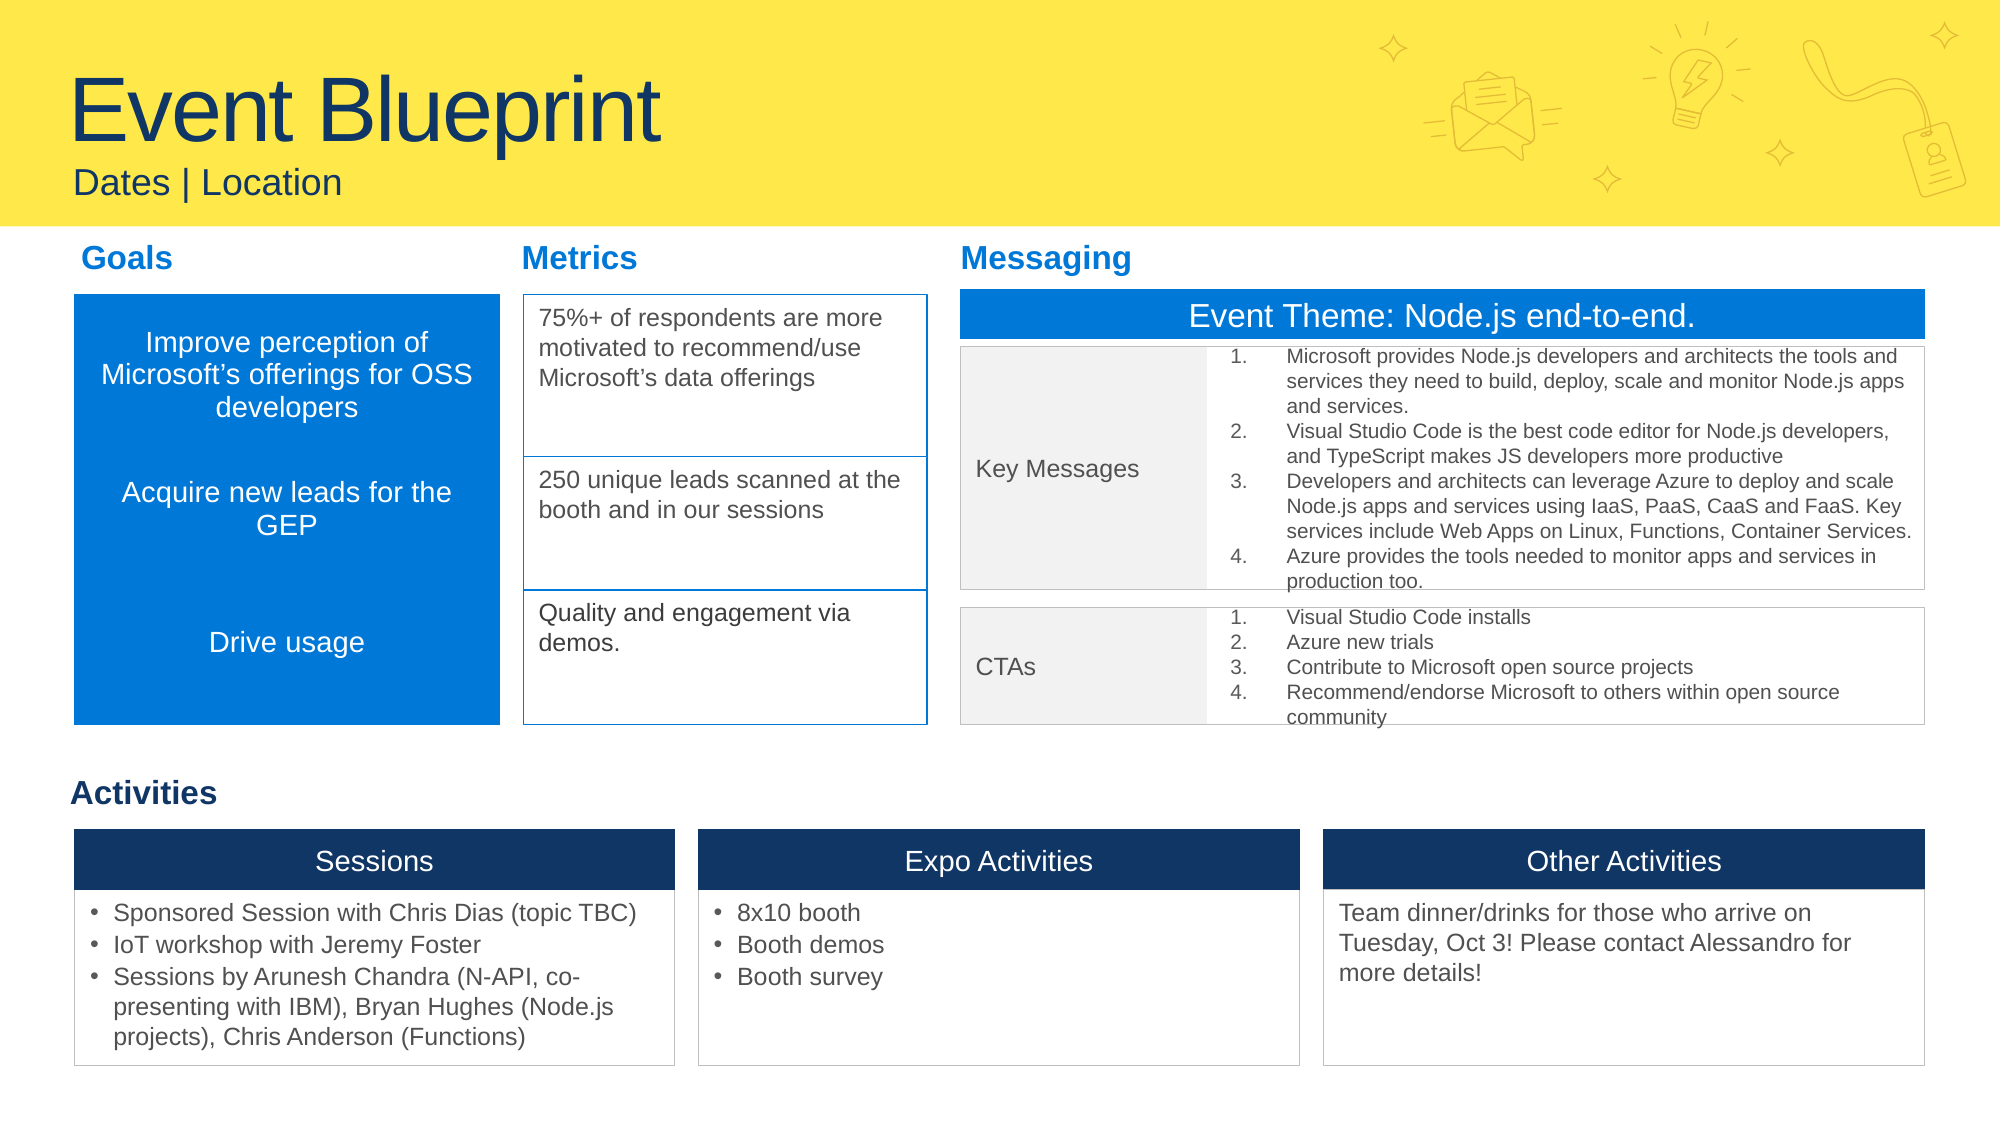

# Event Blueprint
Dates | Location
Goals
Metrics
Messaging
Event Theme: Node.js end-to-end.
Improve perception of Microsoft’s offerings for OSS developers
75%+ of respondents are more motivated to recommend/use Microsoft’s data offerings
Microsoft provides Node.js developers and architects the tools and services they need to build, deploy, scale and monitor Node.js apps and services.
Visual Studio Code is the best code editor for Node.js developers, and TypeScript makes JS developers more productive
Developers and architects can leverage Azure to deploy and scale Node.js apps and services using IaaS, PaaS, CaaS and FaaS. Key services include Web Apps on Linux, Functions, Container Services.
Azure provides the tools needed to monitor apps and services in production too.
Key Messages
CTAs
Visual Studio Code installs
Azure new trials
Contribute to Microsoft open source projects
Recommend/endorse Microsoft to others within open source community
Acquire new leads for the GEP
250 unique leads scanned at the booth and in our sessions
Drive usage
Quality and engagement via demos.
Activities
Sessions
Expo Activities
Other Activities
Sponsored Session with Chris Dias (topic TBC)
IoT workshop with Jeremy Foster
Sessions by Arunesh Chandra (N-API, co-presenting with IBM), Bryan Hughes (Node.js projects), Chris Anderson (Functions)
8x10 booth
Booth demos
Booth survey
Team dinner/drinks for those who arrive on Tuesday, Oct 3! Please contact Alessandro for more details!